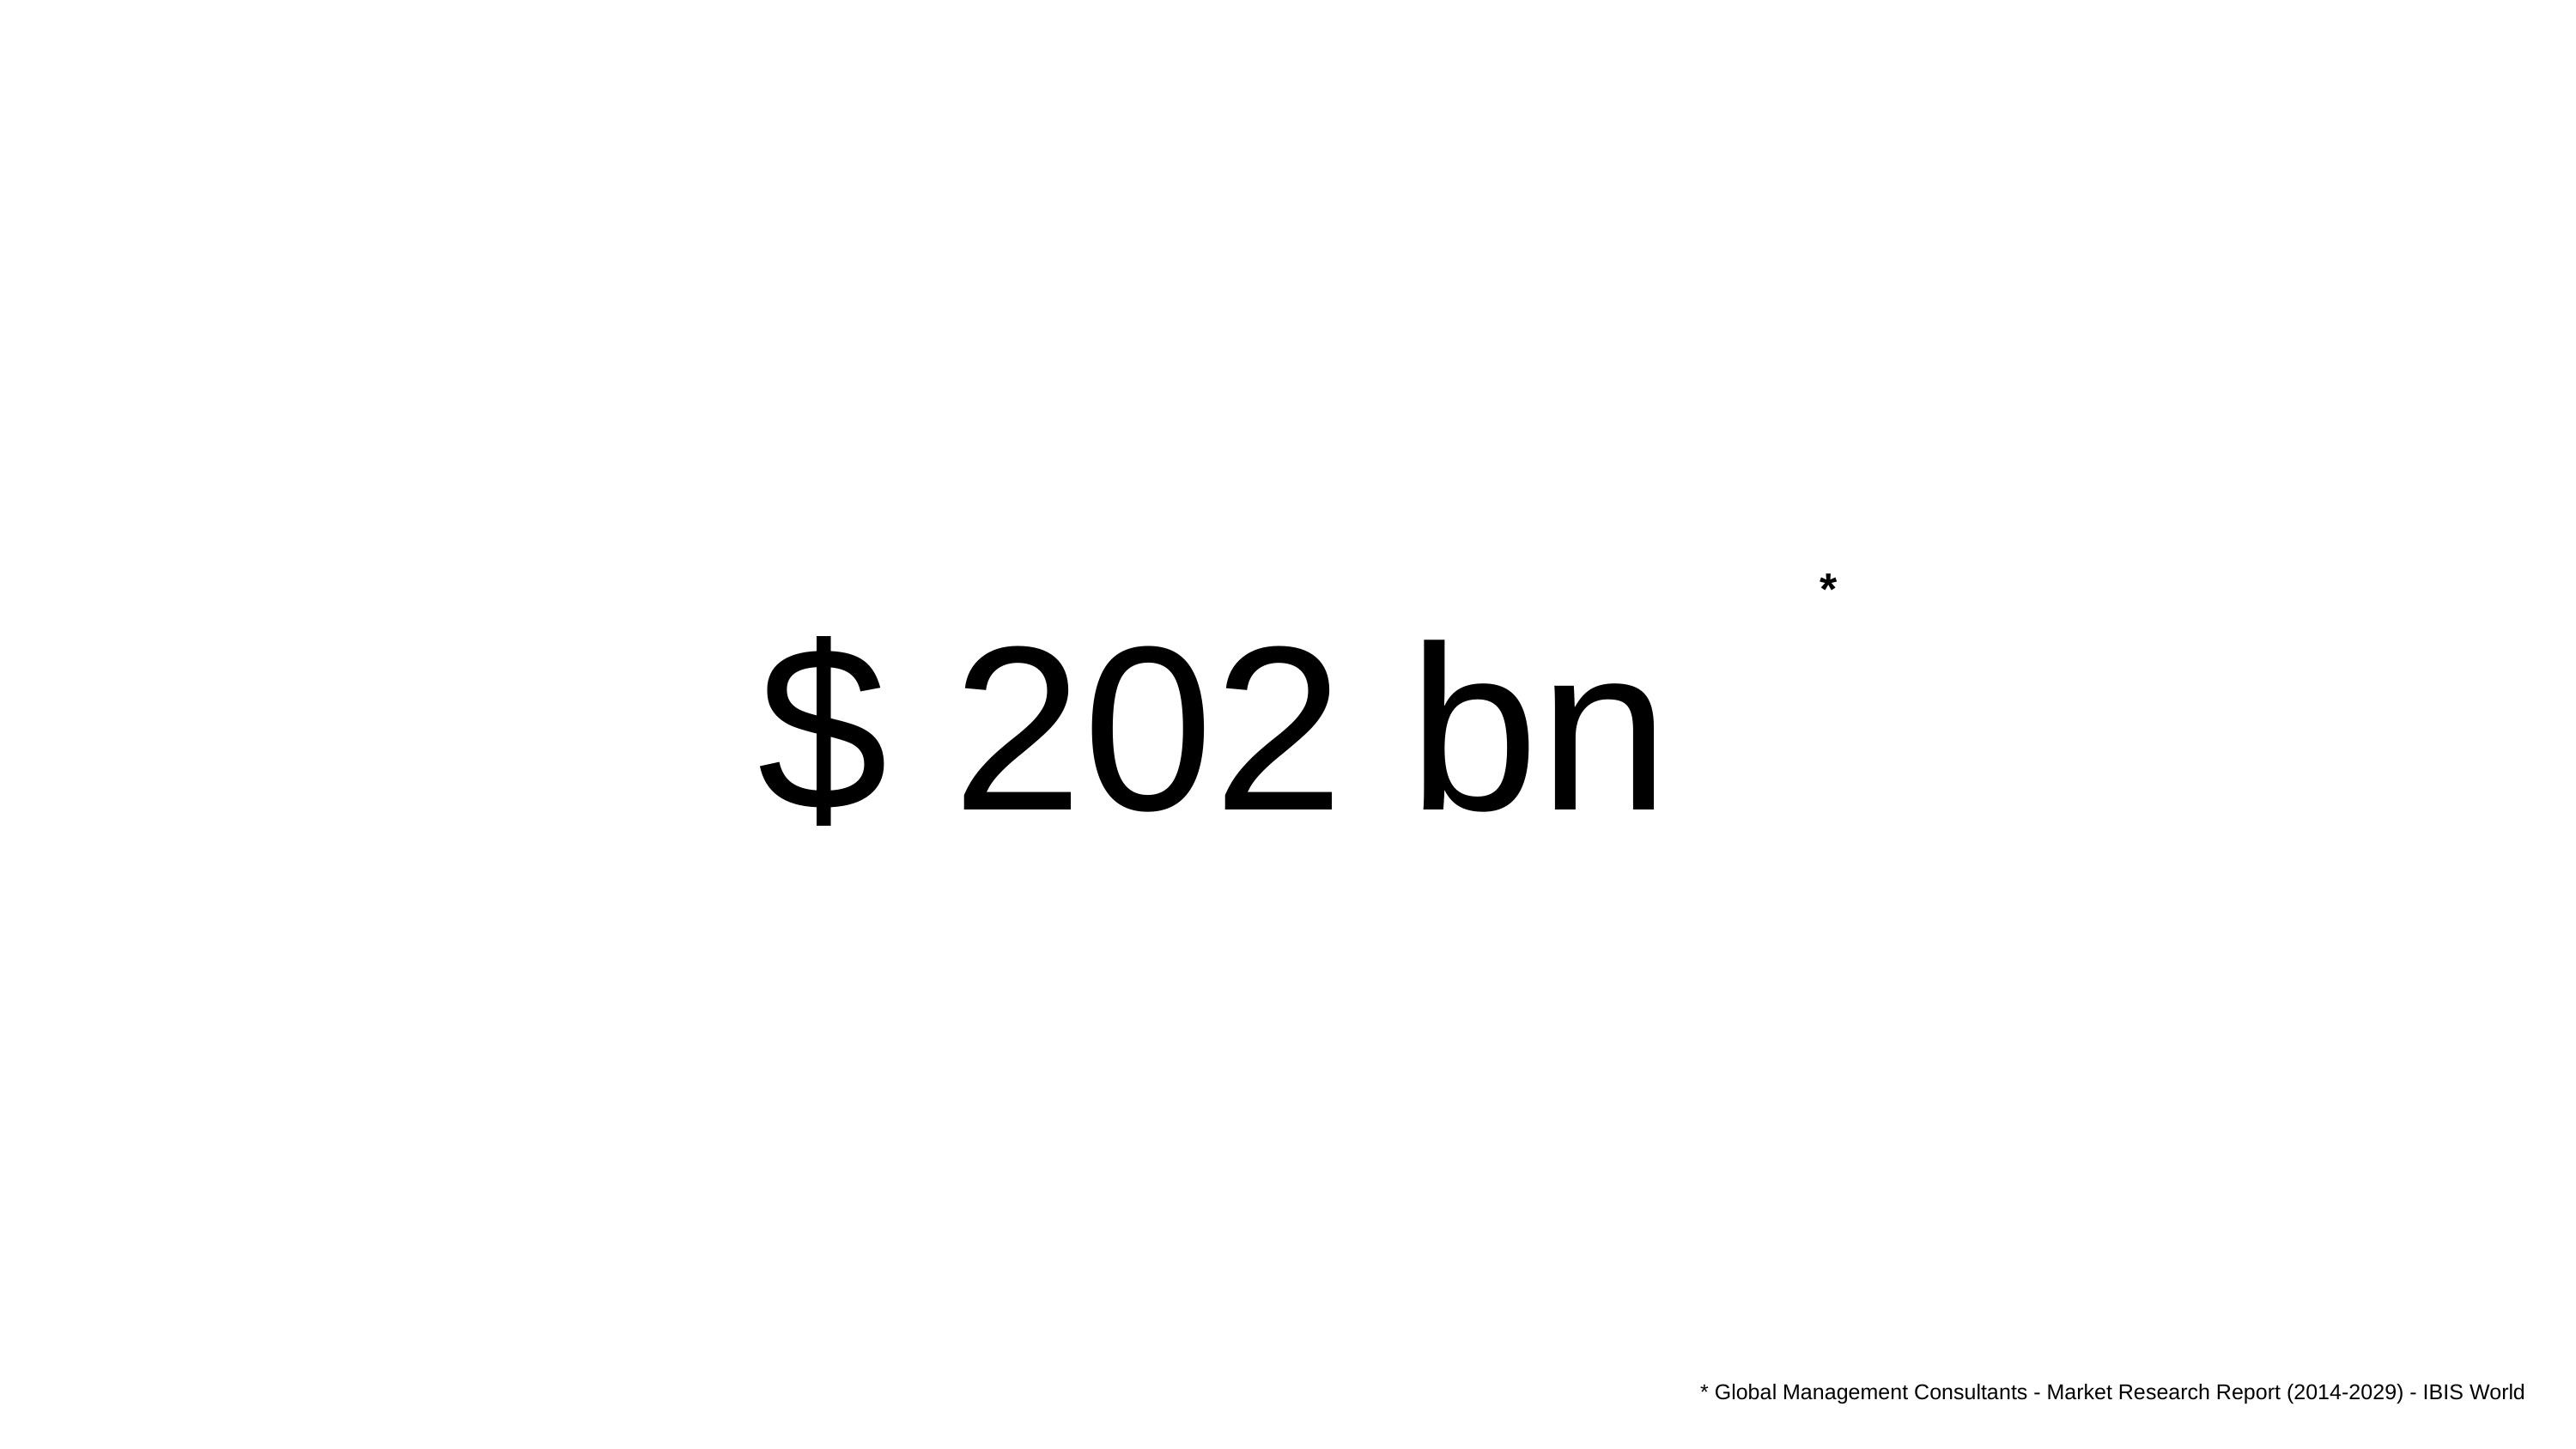

*
$ 202 bn
* Global Management Consultants - Market Research Report (2014-2029) - IBIS World